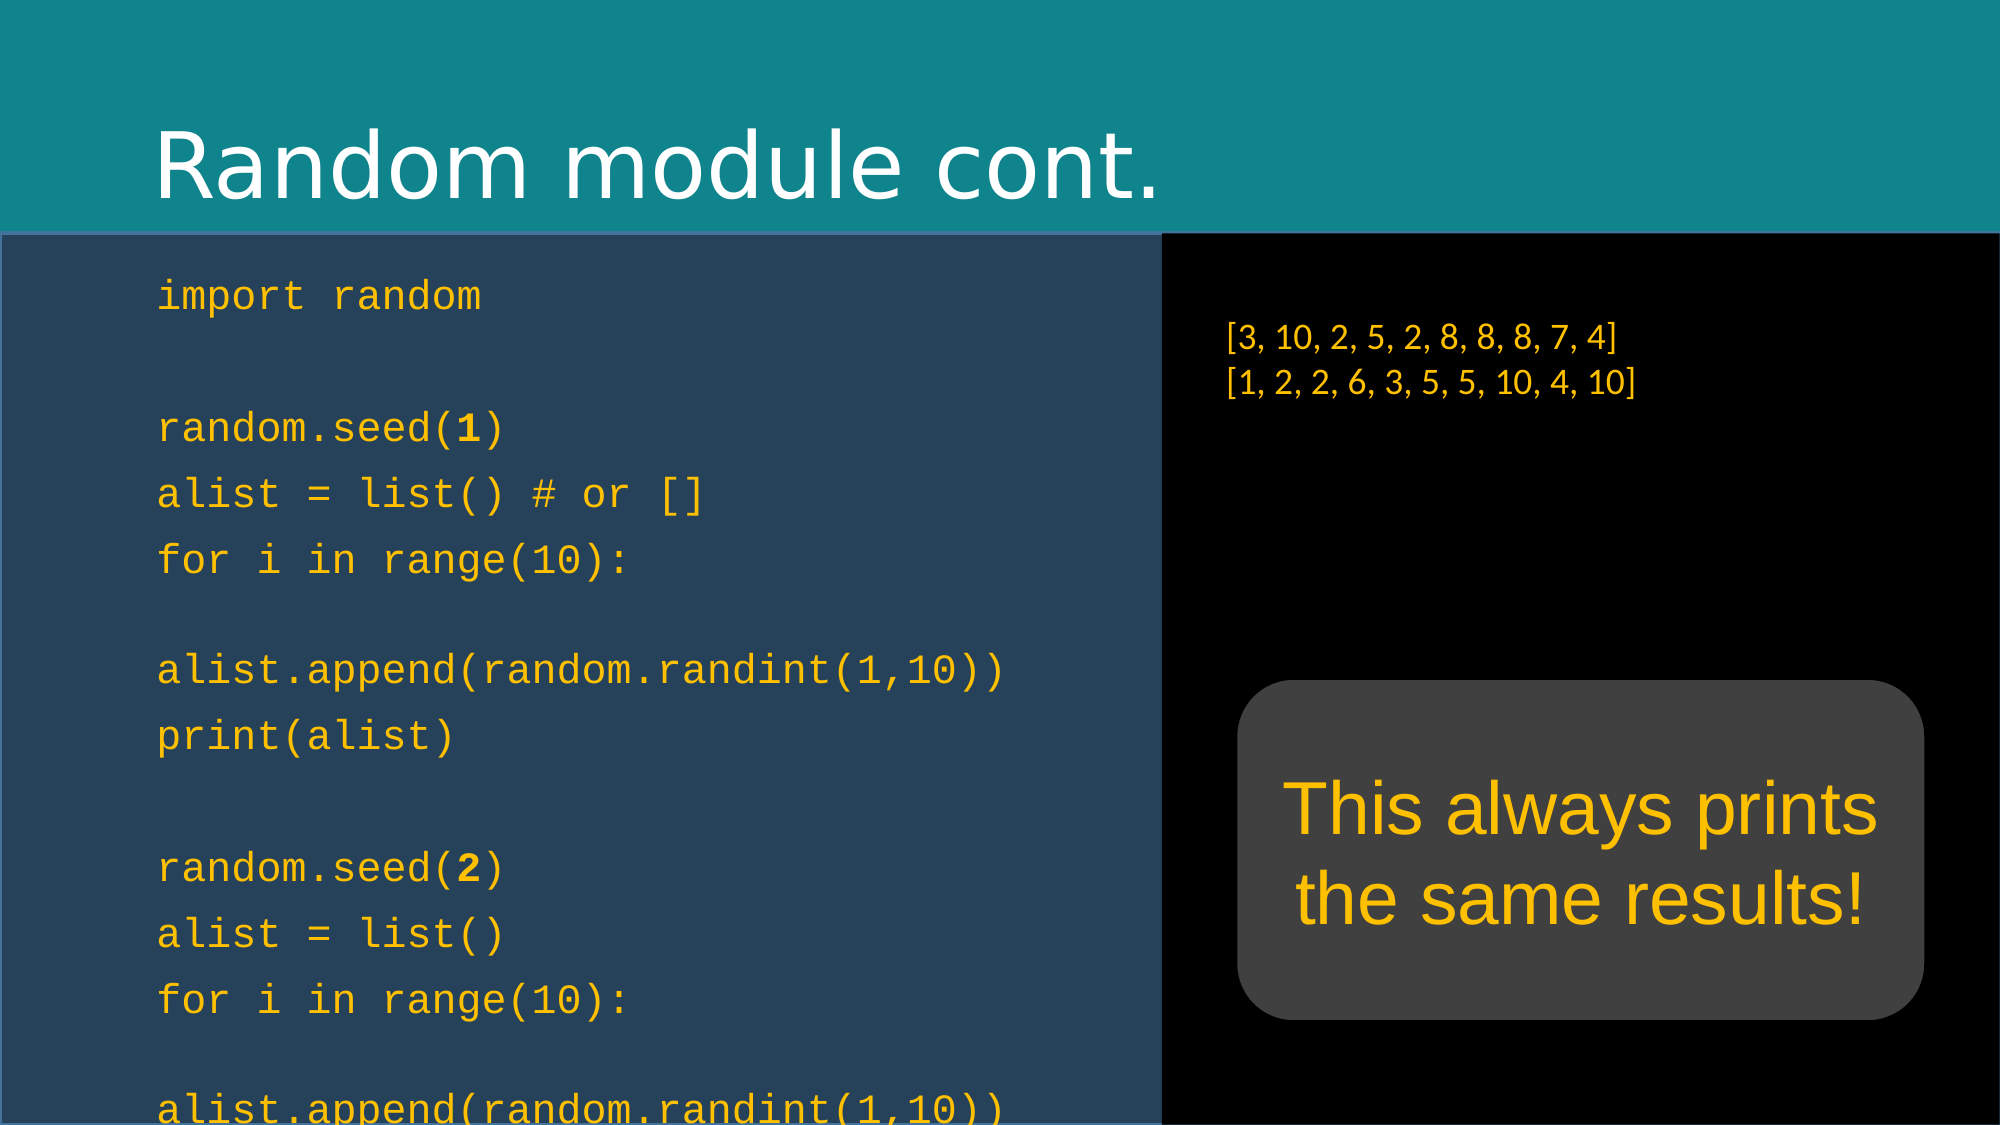

# Random module cont.

import random

random.seed(1)
alist = list() # or []
for i in range(10):
    alist.append(random.randint(1,10))
print(alist)

random.seed(2)
alist = list()
for i in range(10):
    alist.append(random.randint(1,10))
print(alist)
[3, 10, 2, 5, 2, 8, 8, 8, 7, 4]
[1, 2, 2, 6, 3, 5, 5, 10, 4, 10]
This always prints the same results!